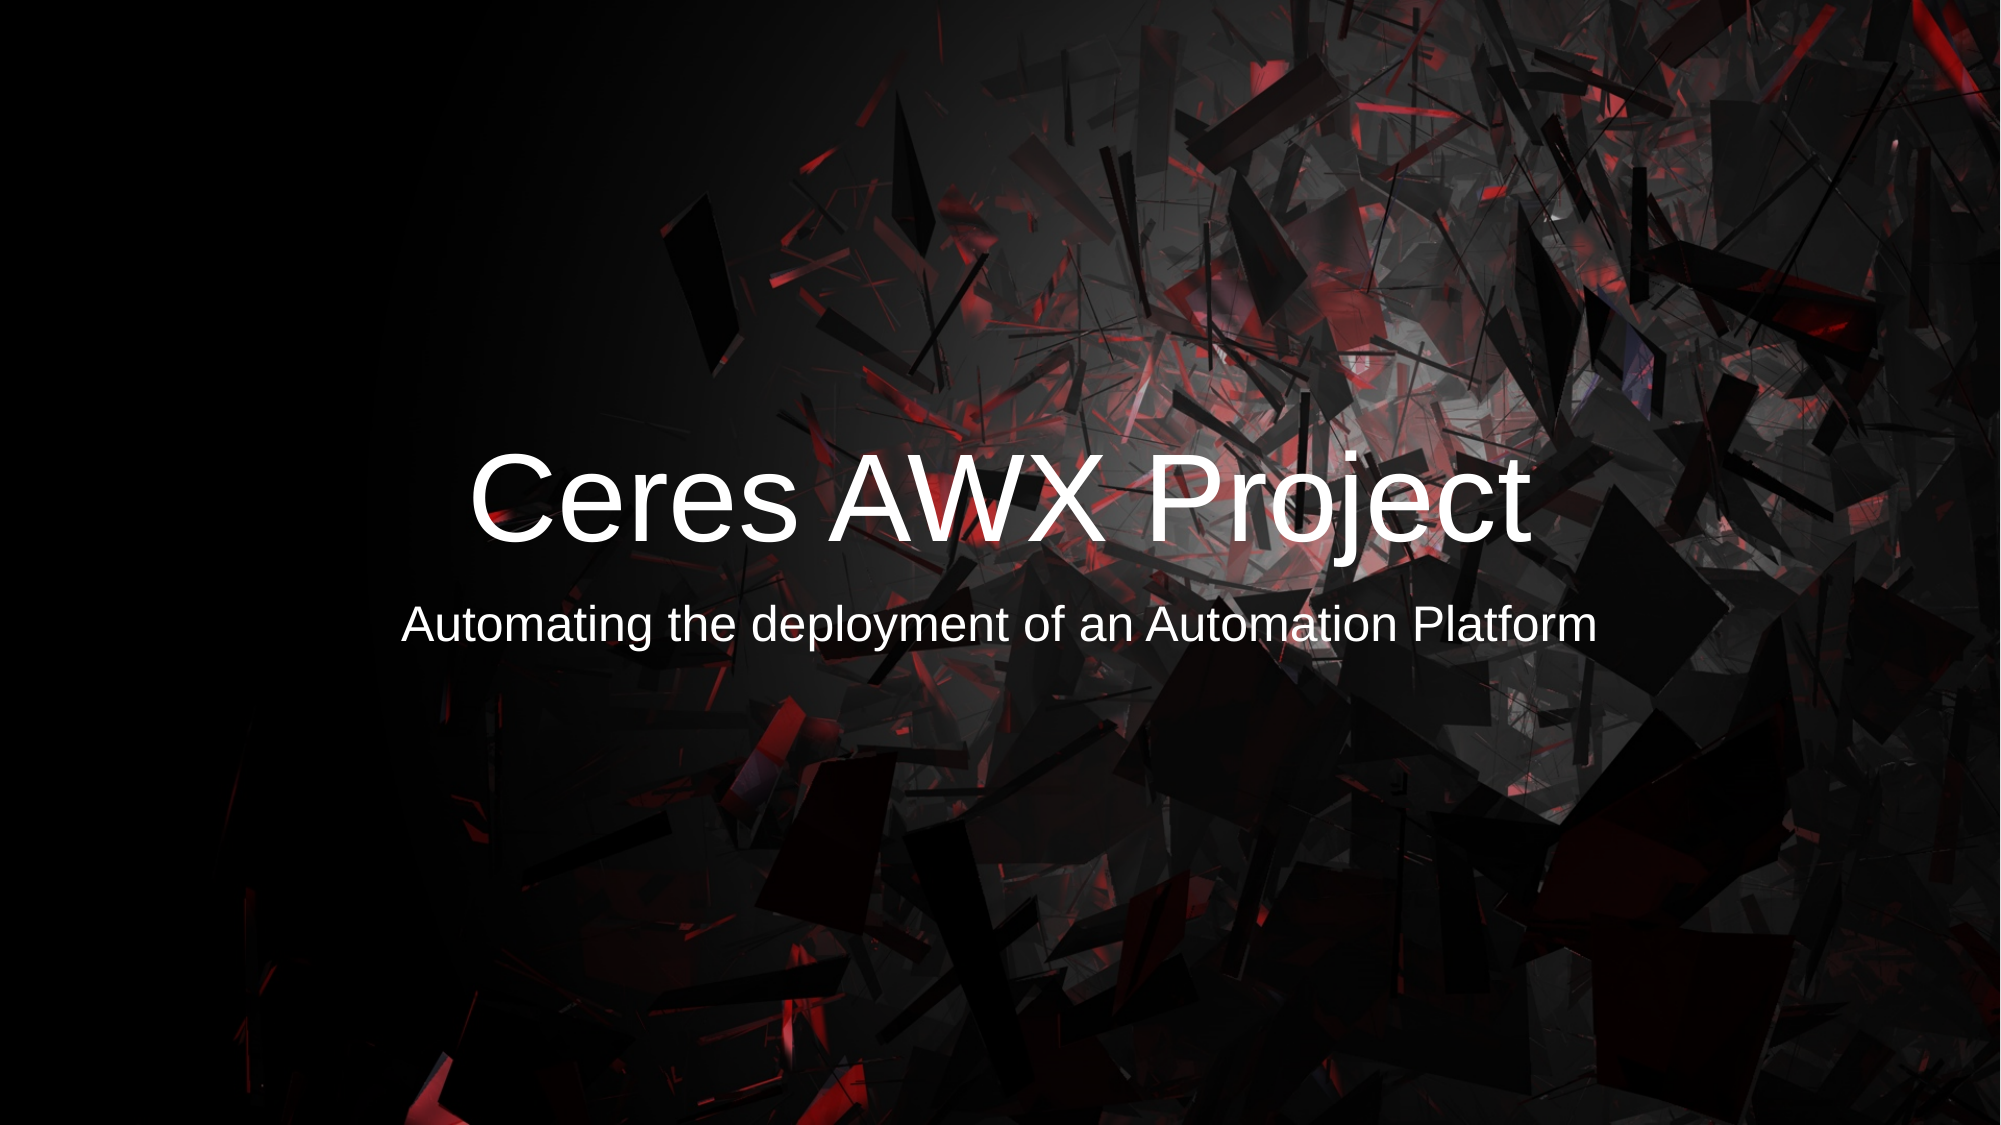

# Ceres AWX Project
Automating the deployment of an Automation Platform